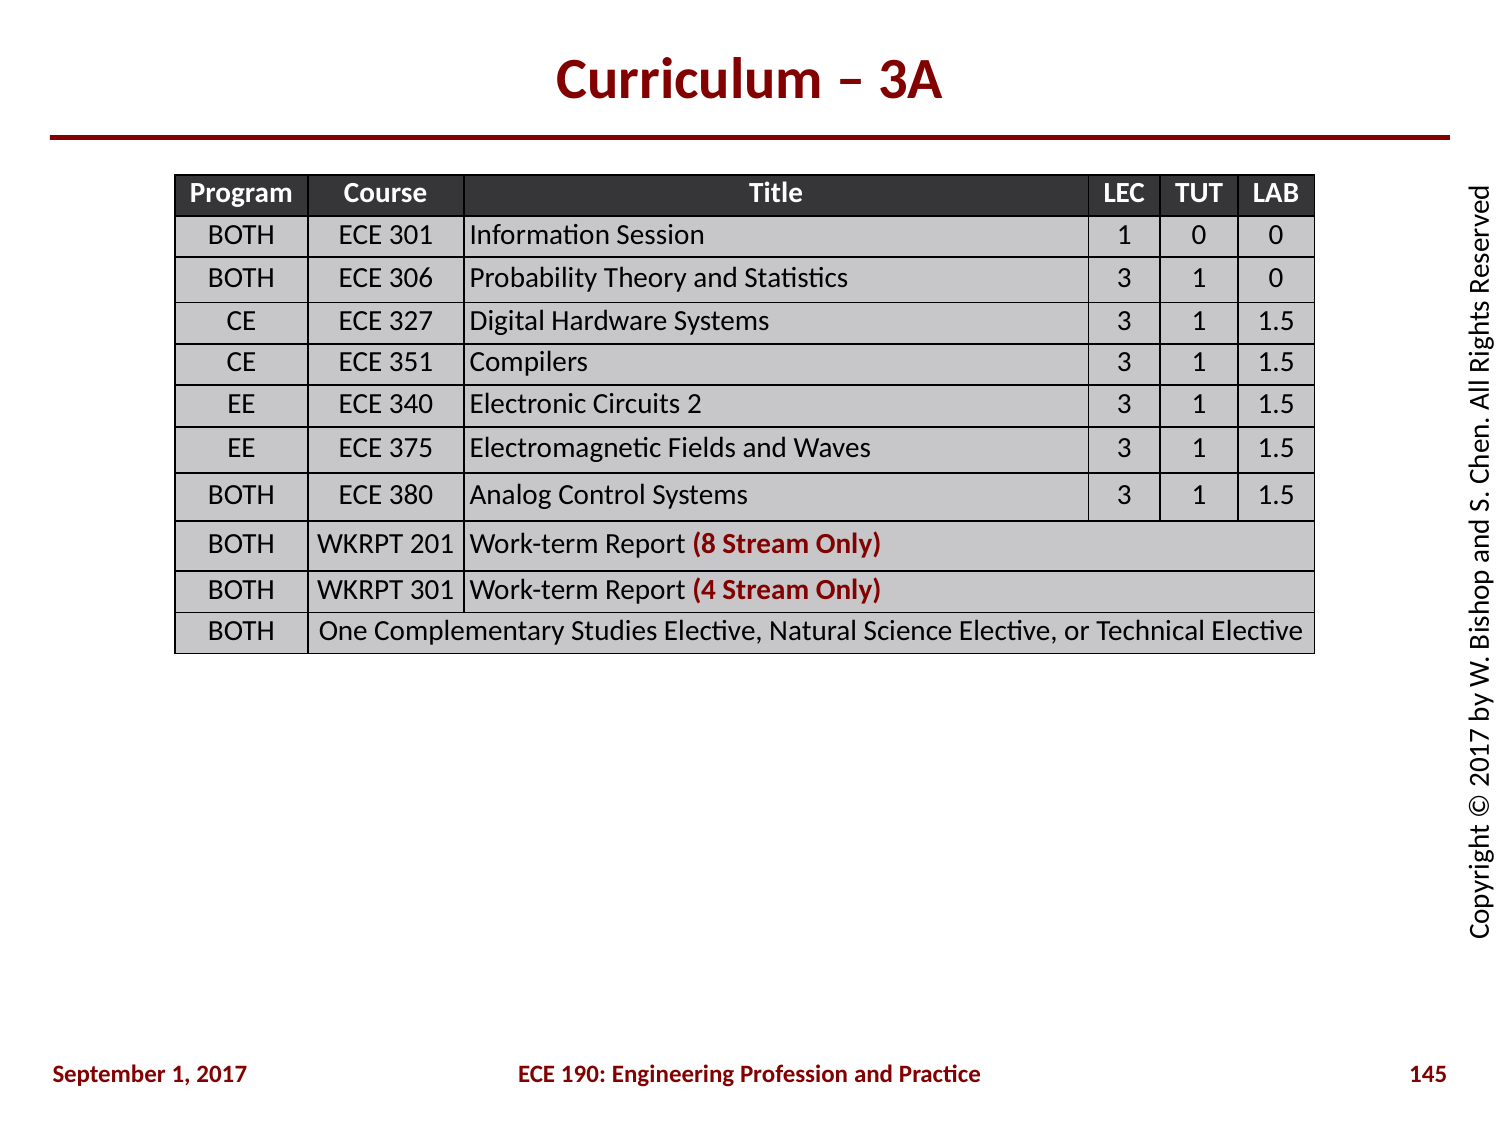

# Curriculum – 3A
| Program | Course | Title | LEC | TUT | LAB |
| --- | --- | --- | --- | --- | --- |
| BOTH | ECE 301 | Information Session | 1 | 0 | 0 |
| BOTH | ECE 306 | Probability Theory and Statistics | 3 | 1 | 0 |
| CE | ECE 327 | Digital Hardware Systems | 3 | 1 | 1.5 |
| CE | ECE 351 | Compilers | 3 | 1 | 1.5 |
| EE | ECE 340 | Electronic Circuits 2 | 3 | 1 | 1.5 |
| EE | ECE 375 | Electromagnetic Fields and Waves | 3 | 1 | 1.5 |
| BOTH | ECE 380 | Analog Control Systems | 3 | 1 | 1.5 |
| BOTH | WKRPT 201 | Work-term Report (8 Stream Only) |  |  |  |
| BOTH | WKRPT 301 | Work-term Report (4 Stream Only) |  |  |  |
| BOTH | One Complementary Studies Elective, Natural Science Elective, or Technical Elective |  |  |  |  |
September 1, 2017
ECE 190: Engineering Profession and Practice
145